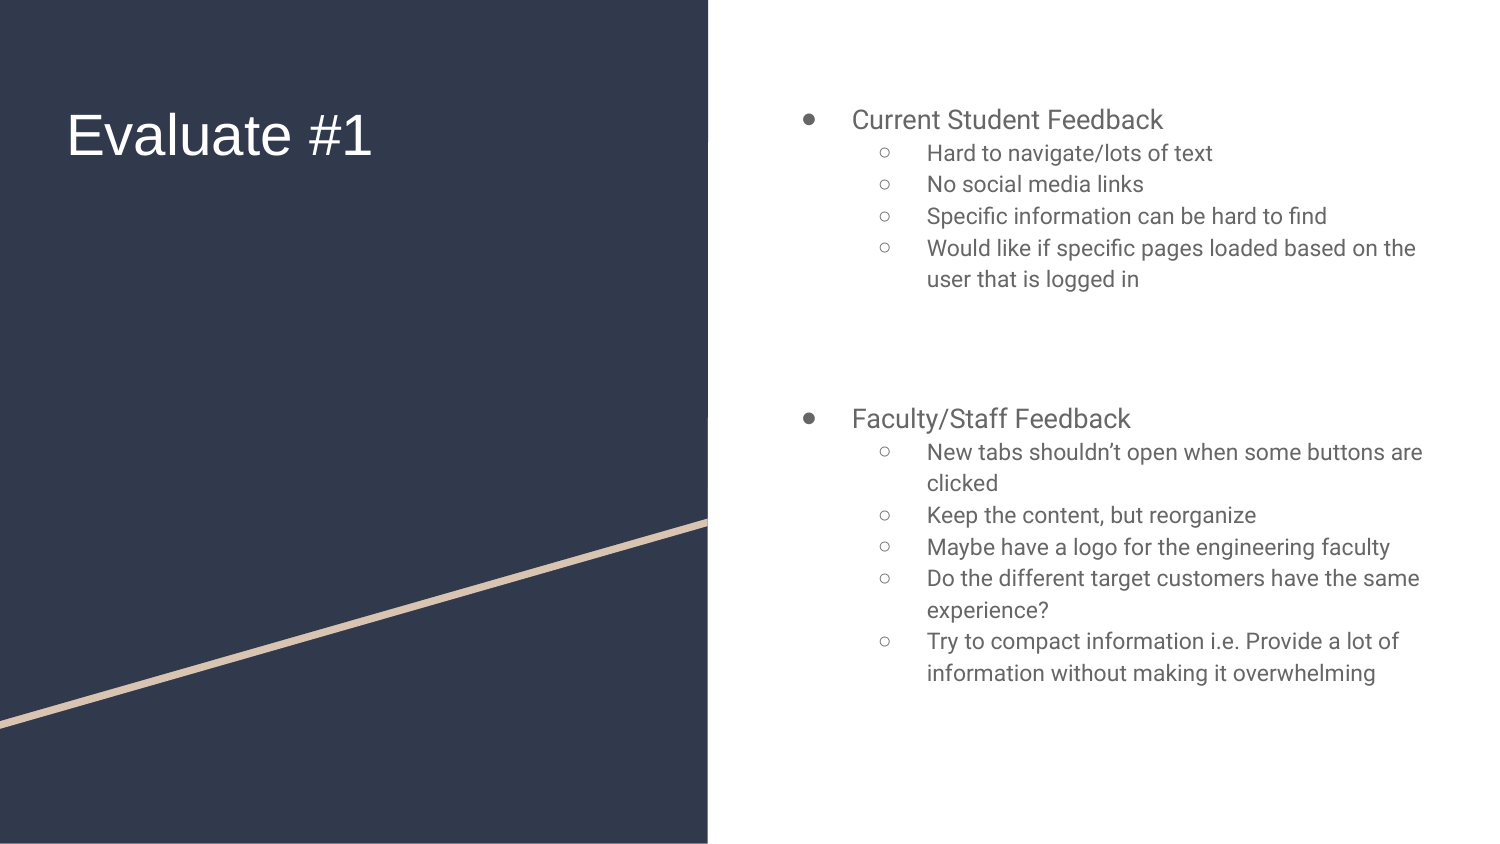

# Evaluate #1
Current Student Feedback
Hard to navigate/lots of text
No social media links
Specific information can be hard to find
Would like if specific pages loaded based on the user that is logged in

Faculty/Staff Feedback
New tabs shouldn’t open when some buttons are clicked
Keep the content, but reorganize
Maybe have a logo for the engineering faculty
Do the different target customers have the same experience?
Try to compact information i.e. Provide a lot of information without making it overwhelming